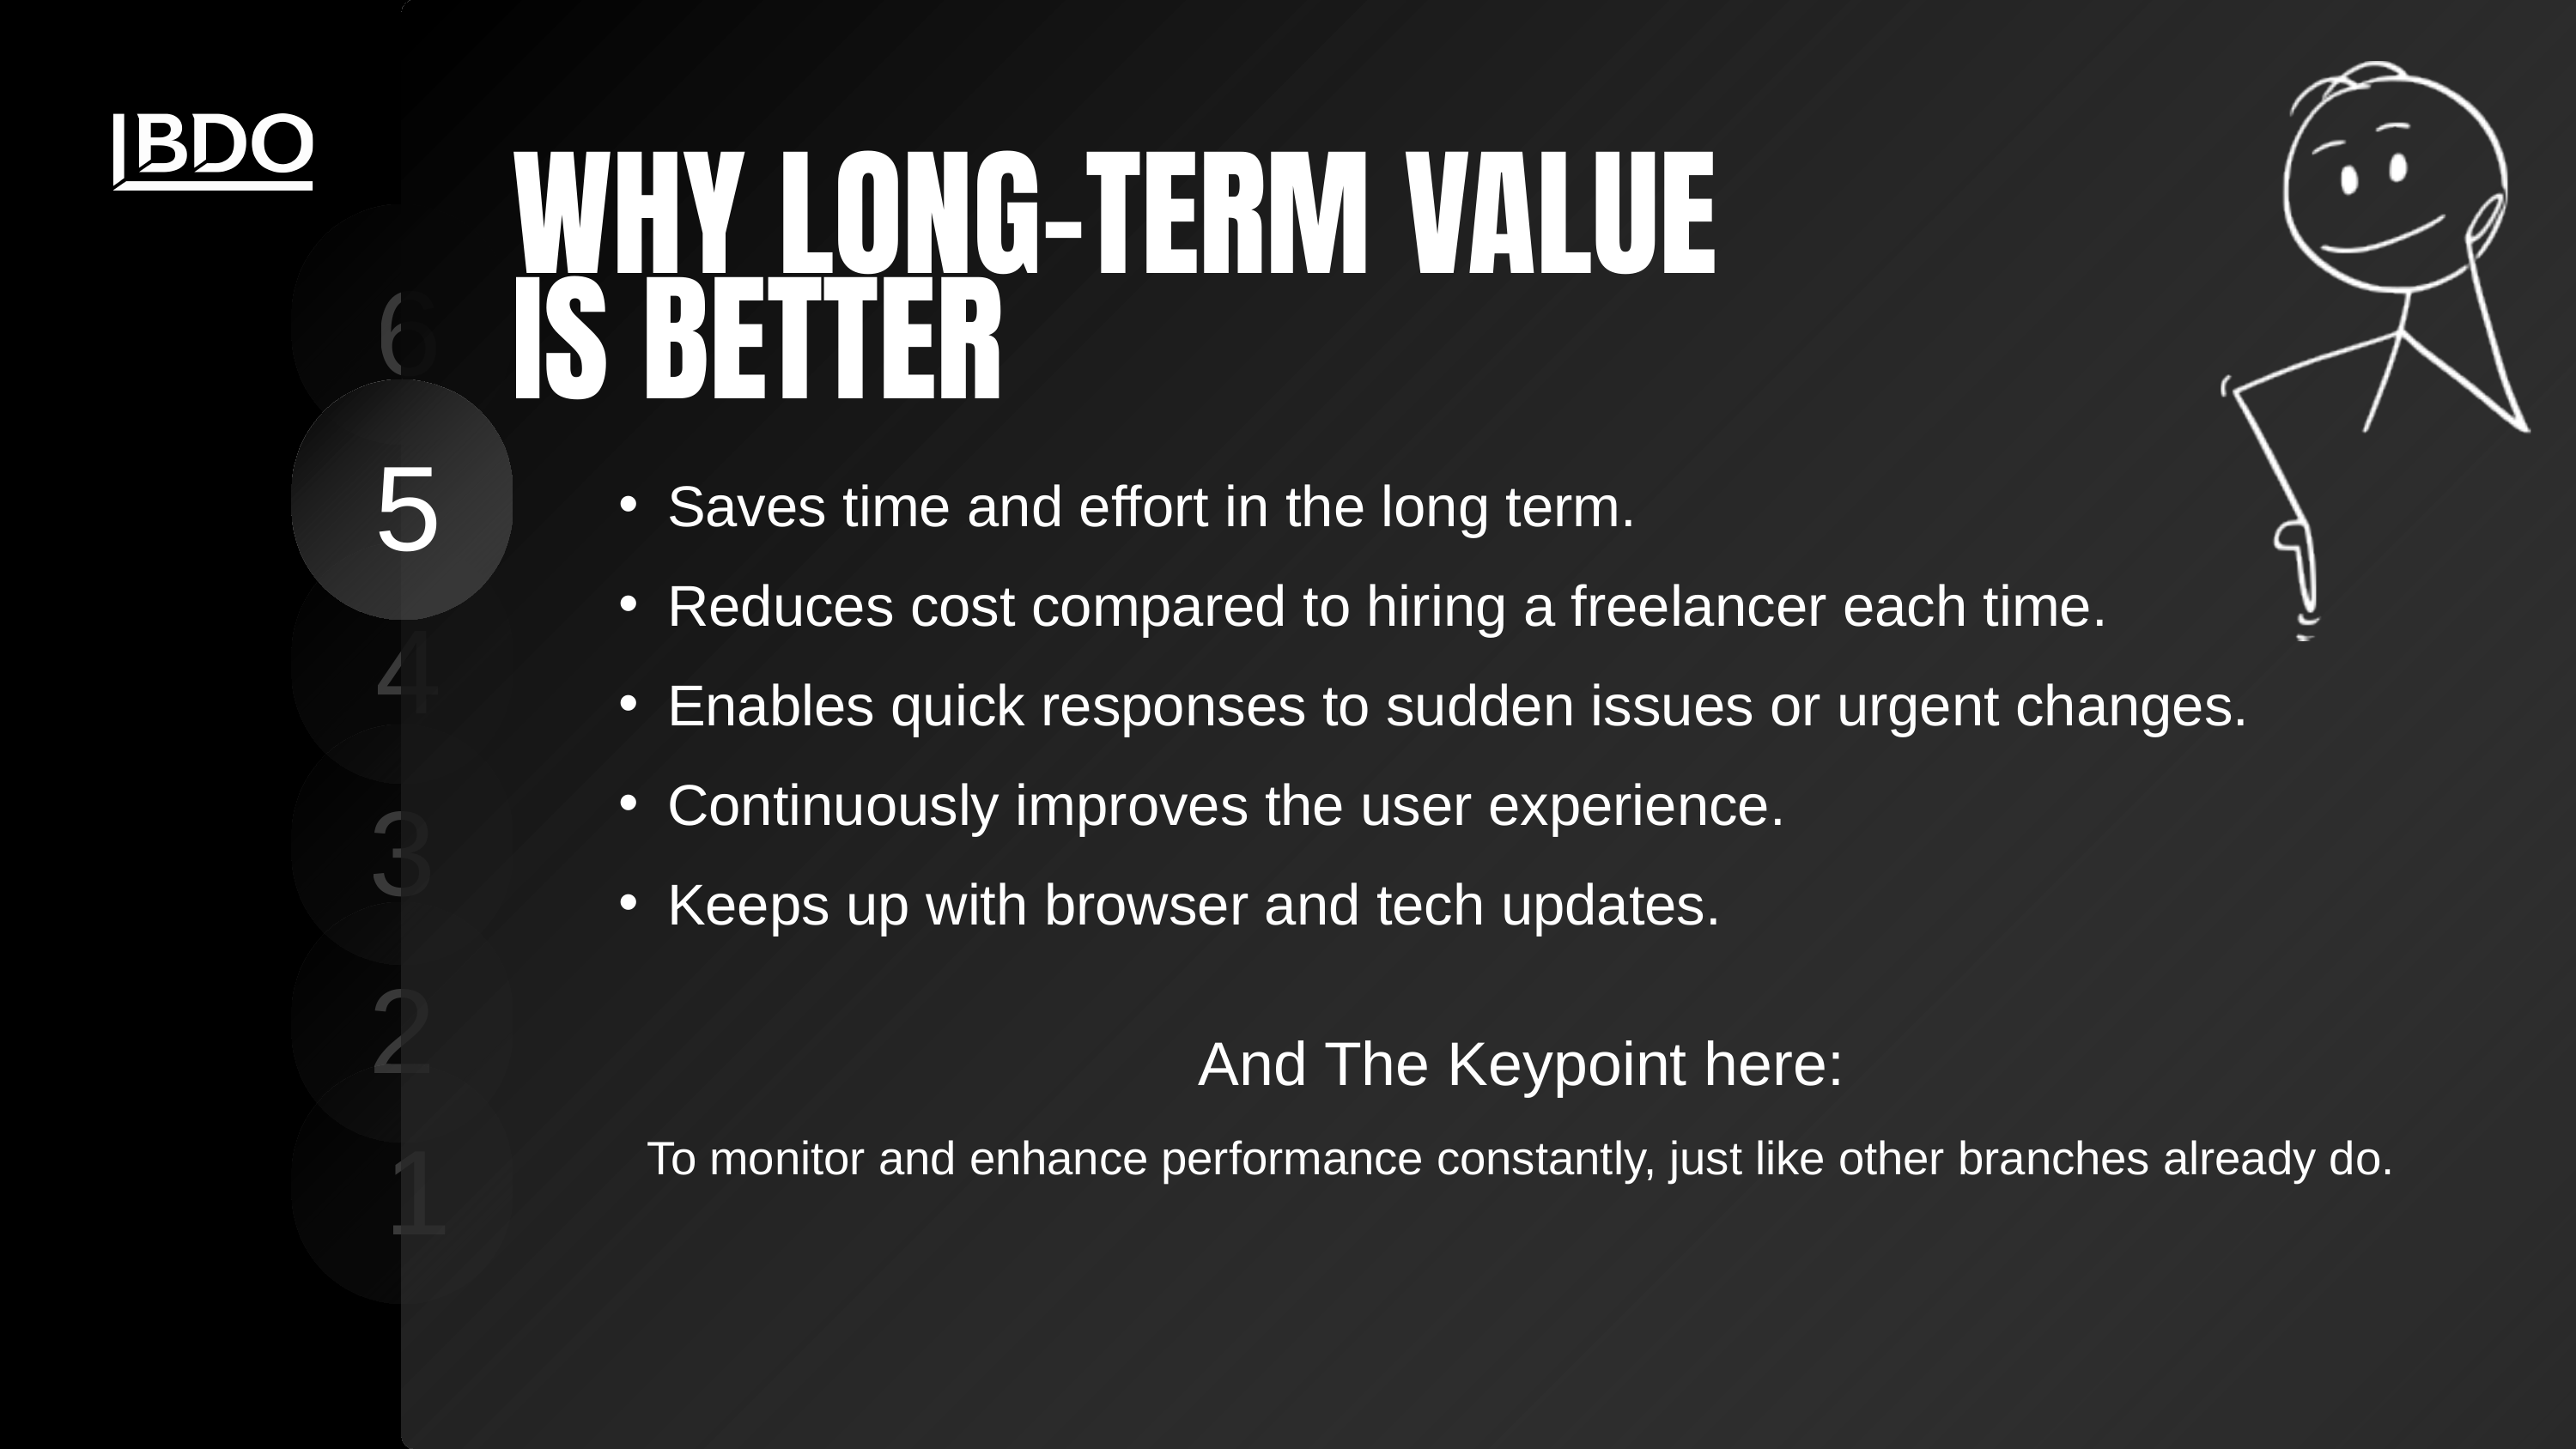

WHY LONG-TERM VALUE IS BETTER

6

5
Saves time and effort in the long term.

4
Reduces cost compared to hiring a freelancer each time.
Enables quick responses to sudden issues or urgent changes.

3
Continuously improves the user experience.
Keeps up with browser and tech updates.

2
And The Keypoint here:

1
To monitor and enhance performance constantly, just like other branches already do.